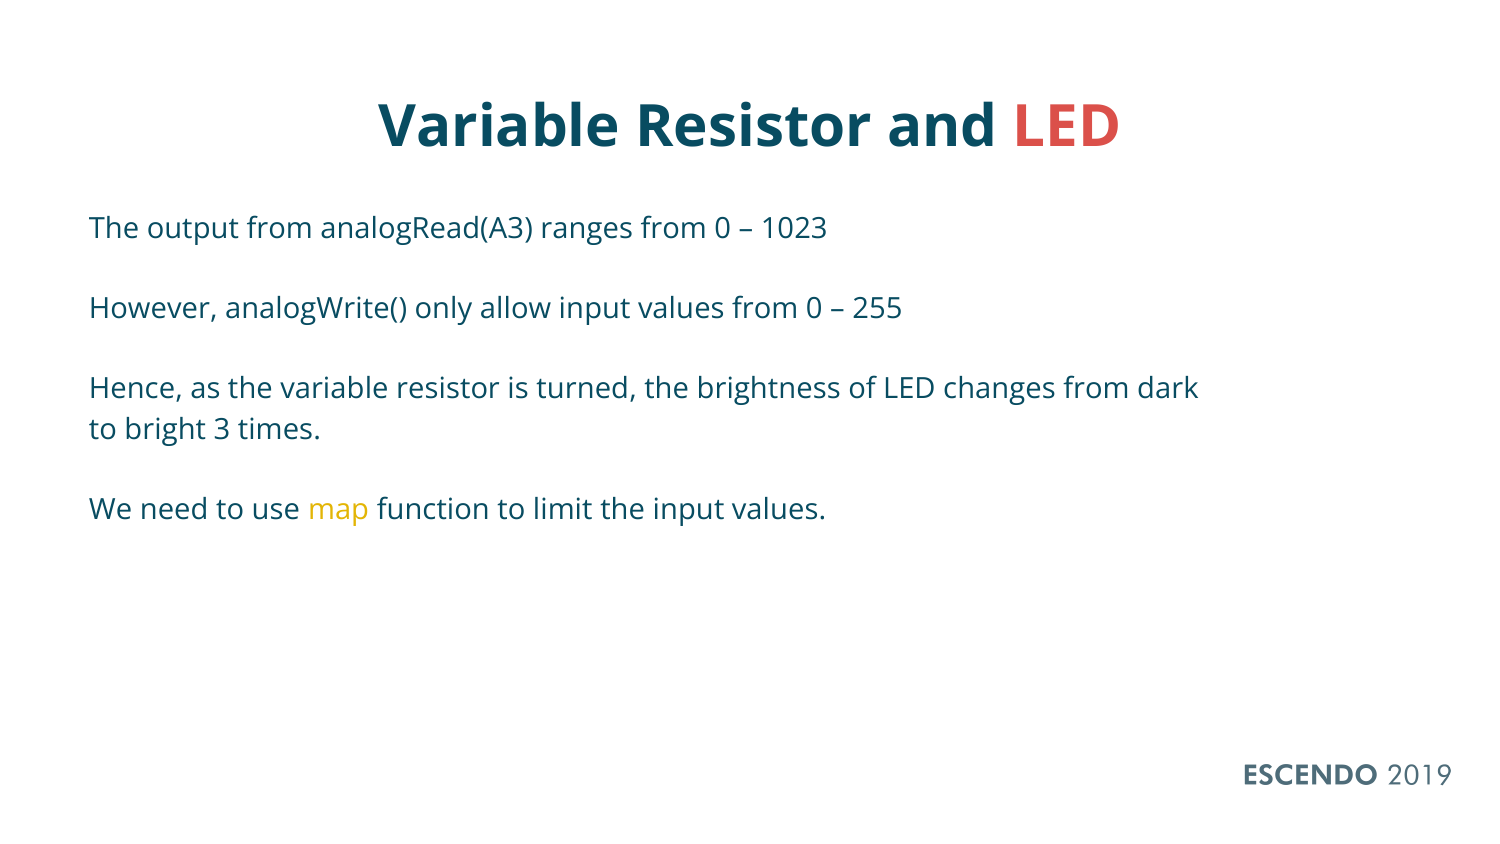

# Variable Resistor and LED
The output from analogRead(A3) ranges from 0 – 1023

However, analogWrite() only allow input values from 0 – 255

Hence, as the variable resistor is turned, the brightness of LED changes from dark to bright 3 times.

We need to use map function to limit the input values.